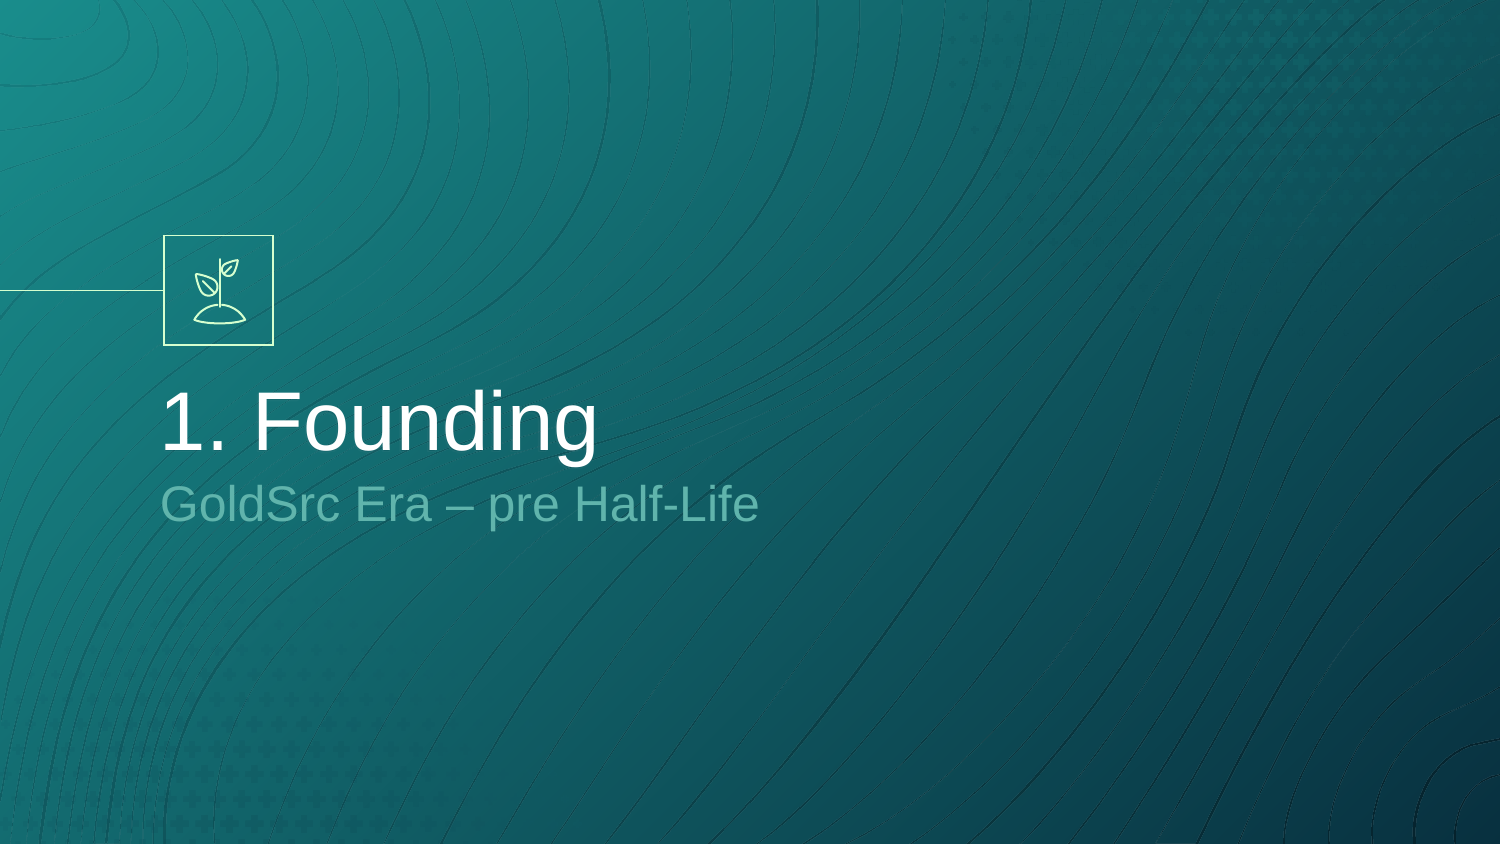

# 1. Founding
GoldSrc Era – pre Half-Life